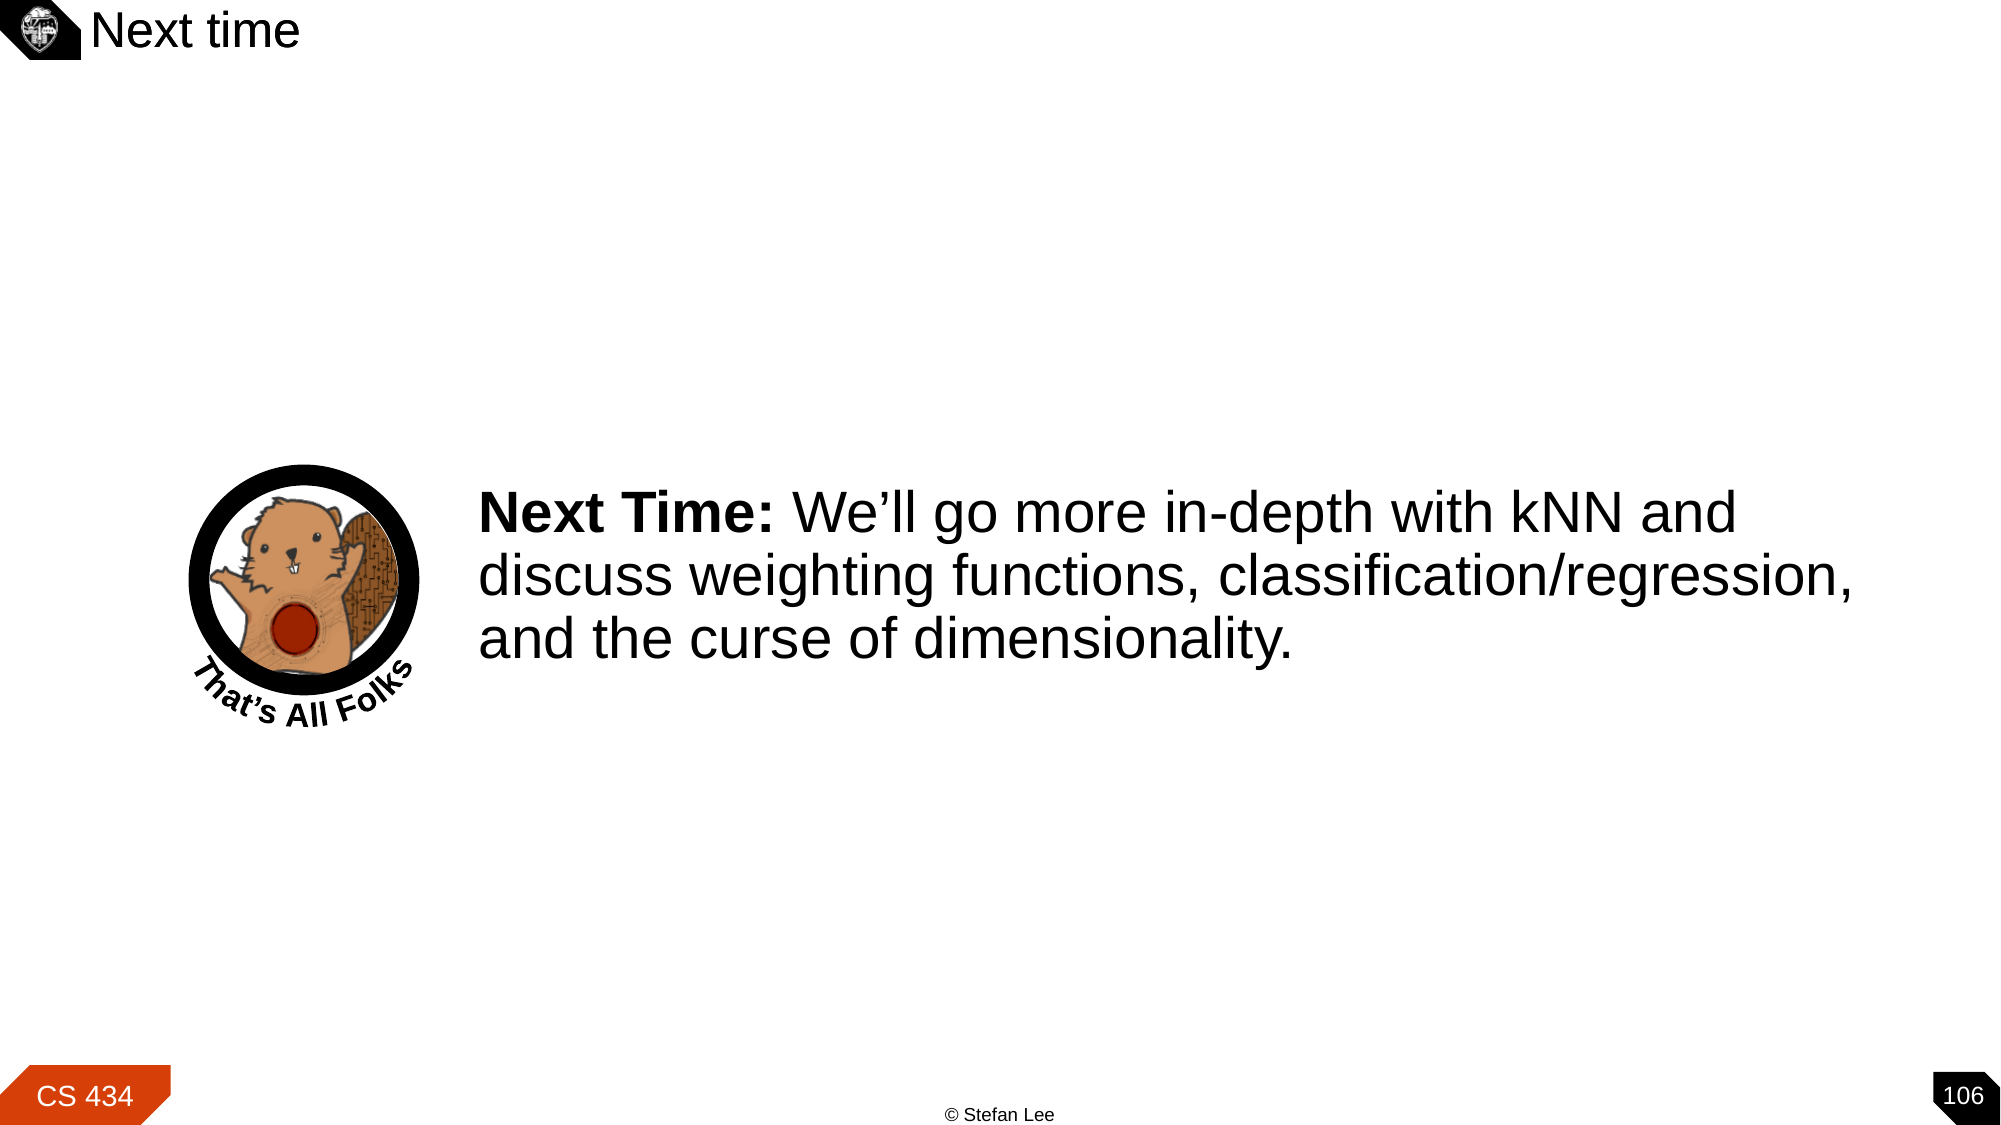

Next time
Next Time: We’ll go more in-depth with kNN and discuss weighting functions, classification/regression, and the curse of dimensionality.

106